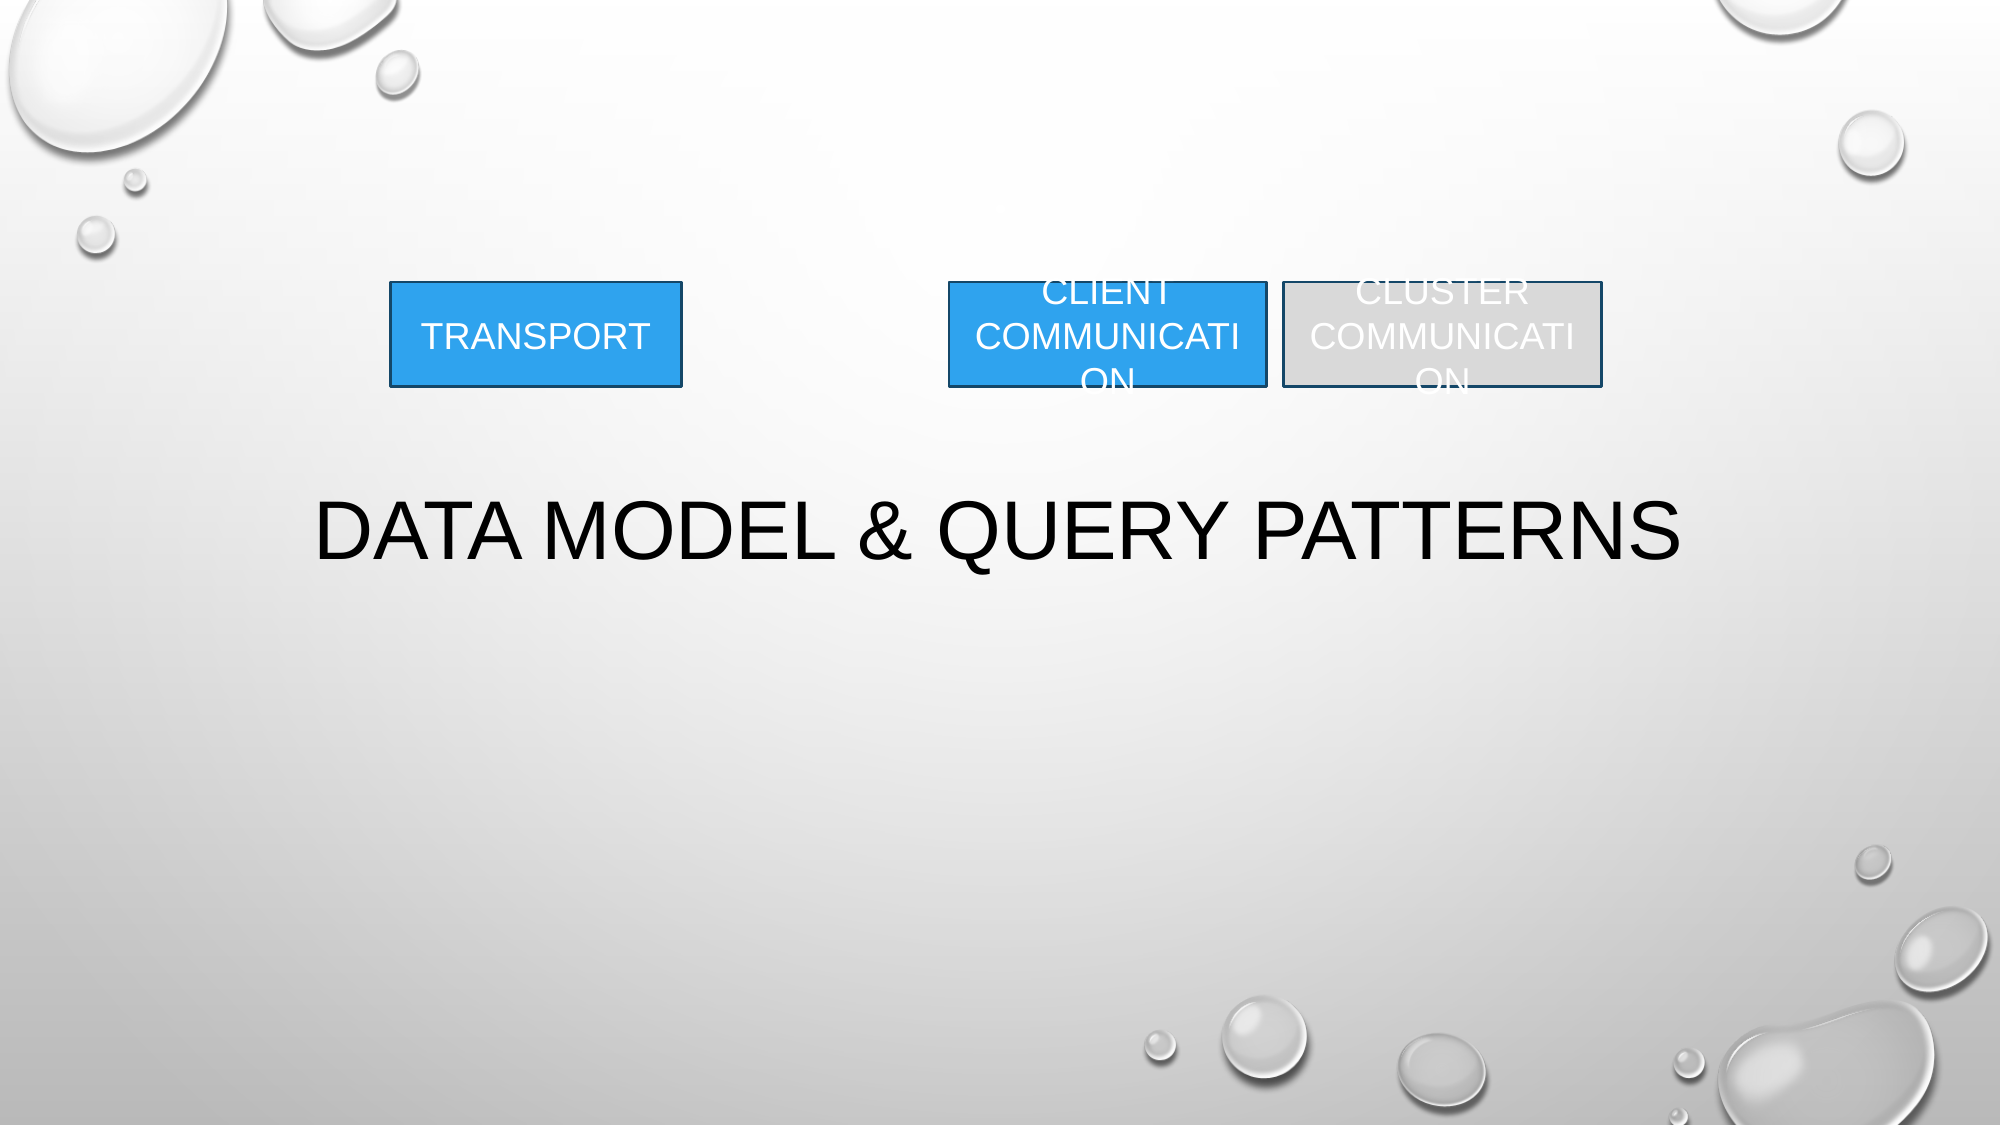

# Data model & Query Patterns
TRANSPORT
CLIENT COMMUNICATION
CLUSTER COMMUNICATION